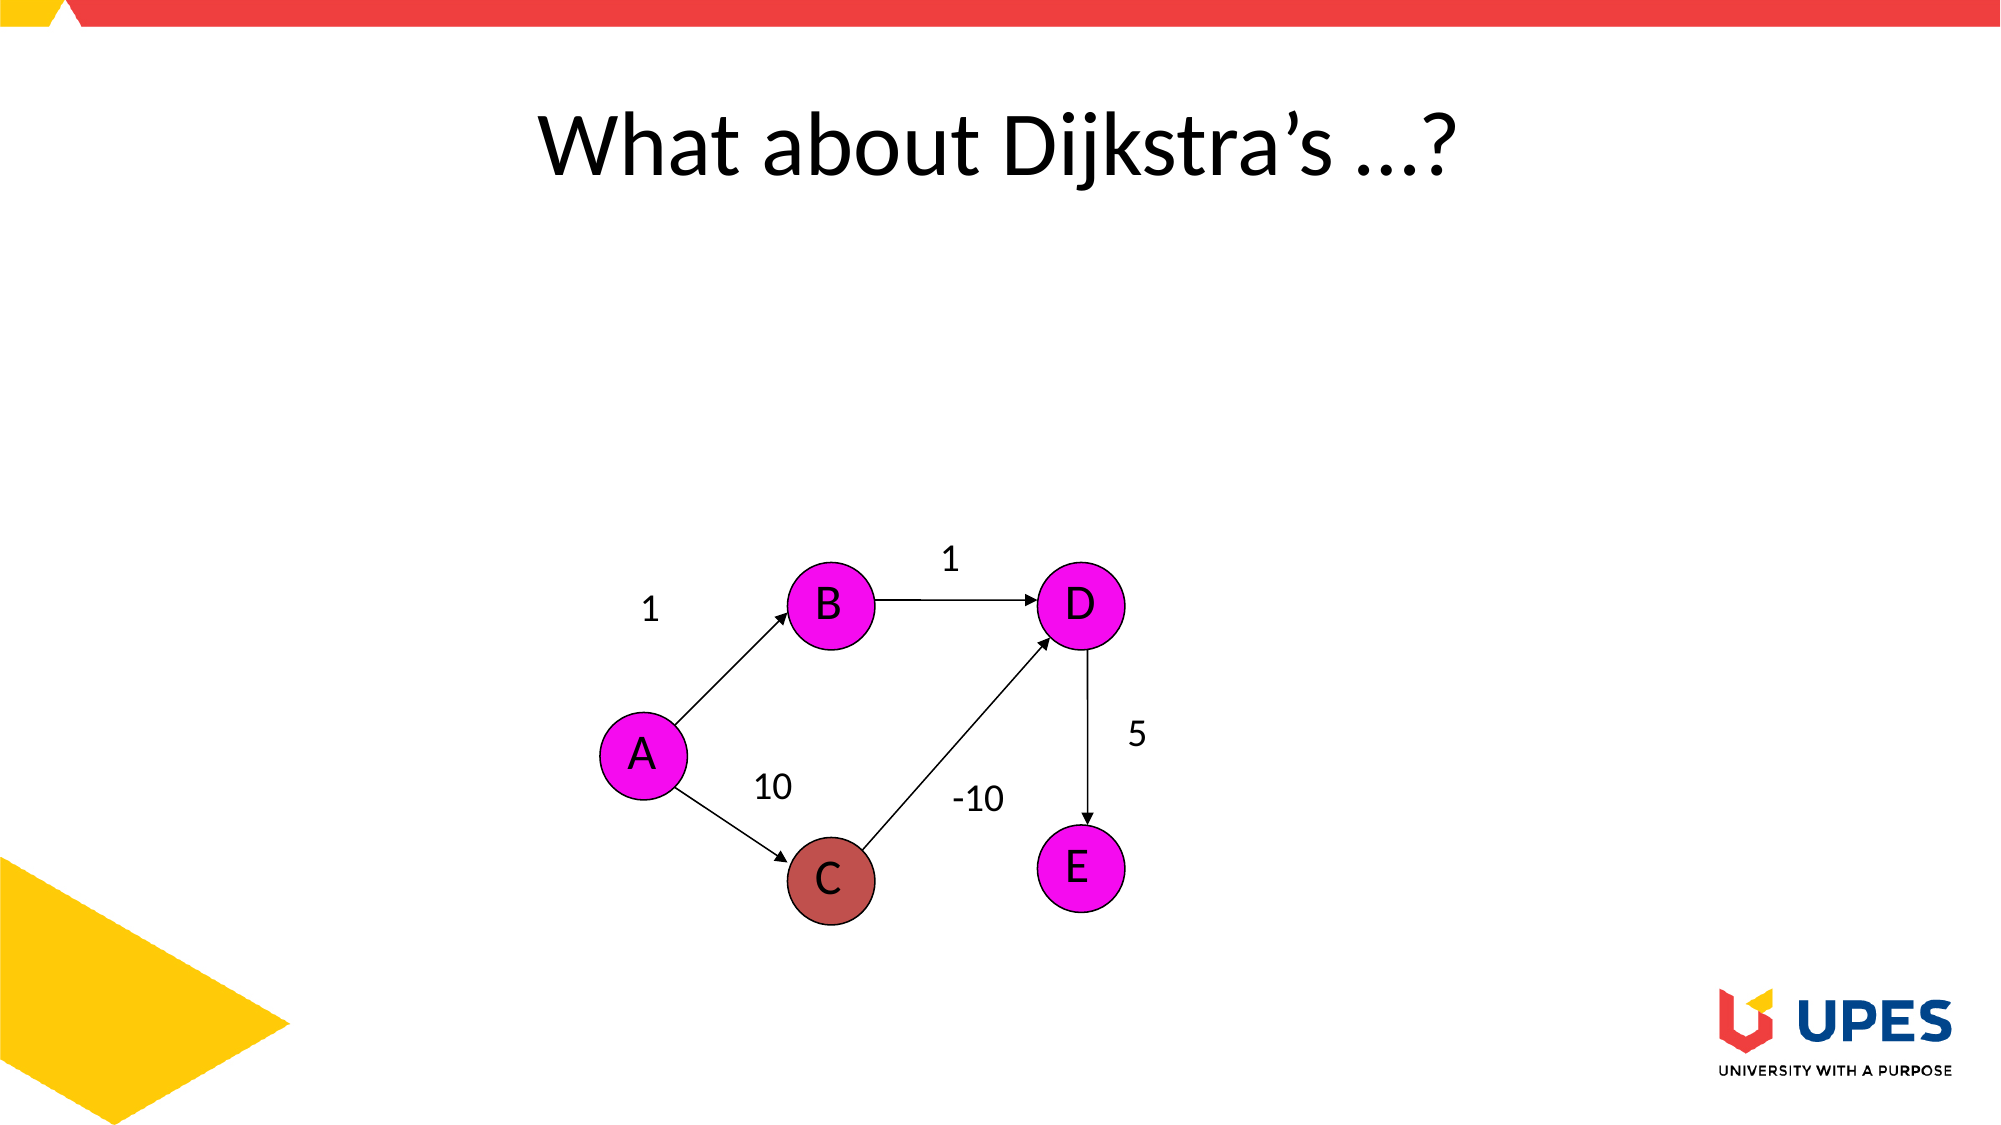

# What about Dijkstra’s …?
1

B

D
1

5

A
10
-10

E

C